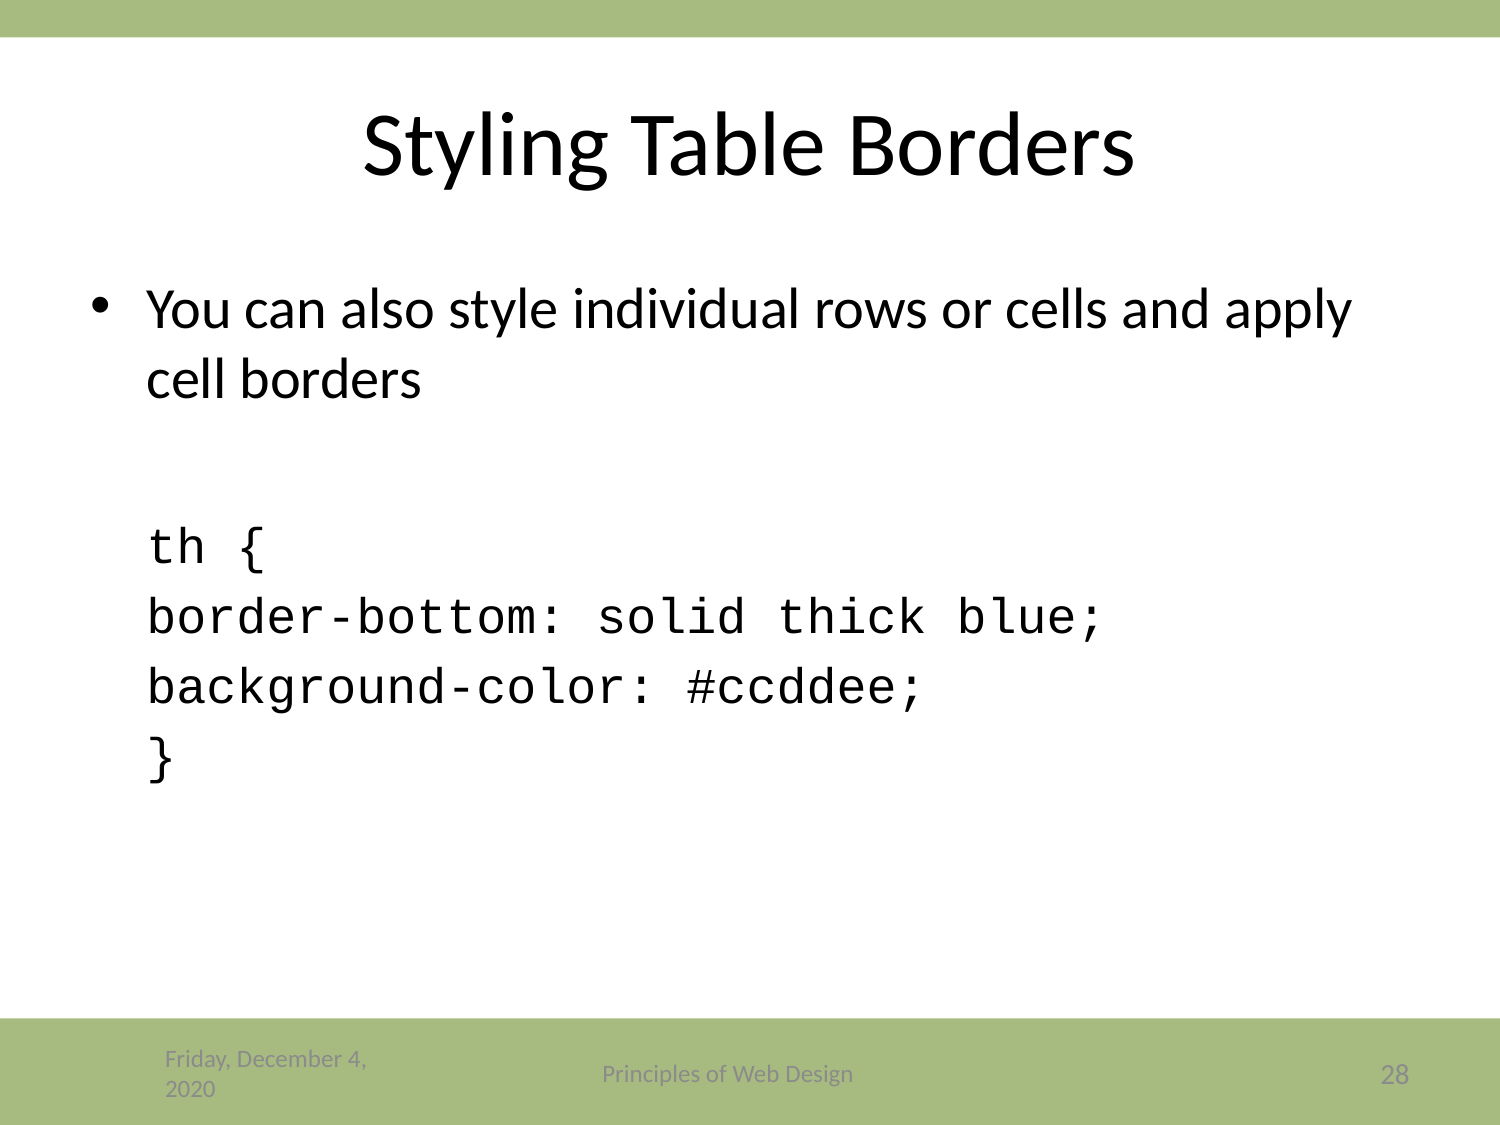

# Styling Table Borders
You can also style individual rows or cells and apply cell borders

th {
border-bottom: solid thick blue;
background-color: #ccddee;
}
Friday, December 4, 2020
Principles of Web Design
28